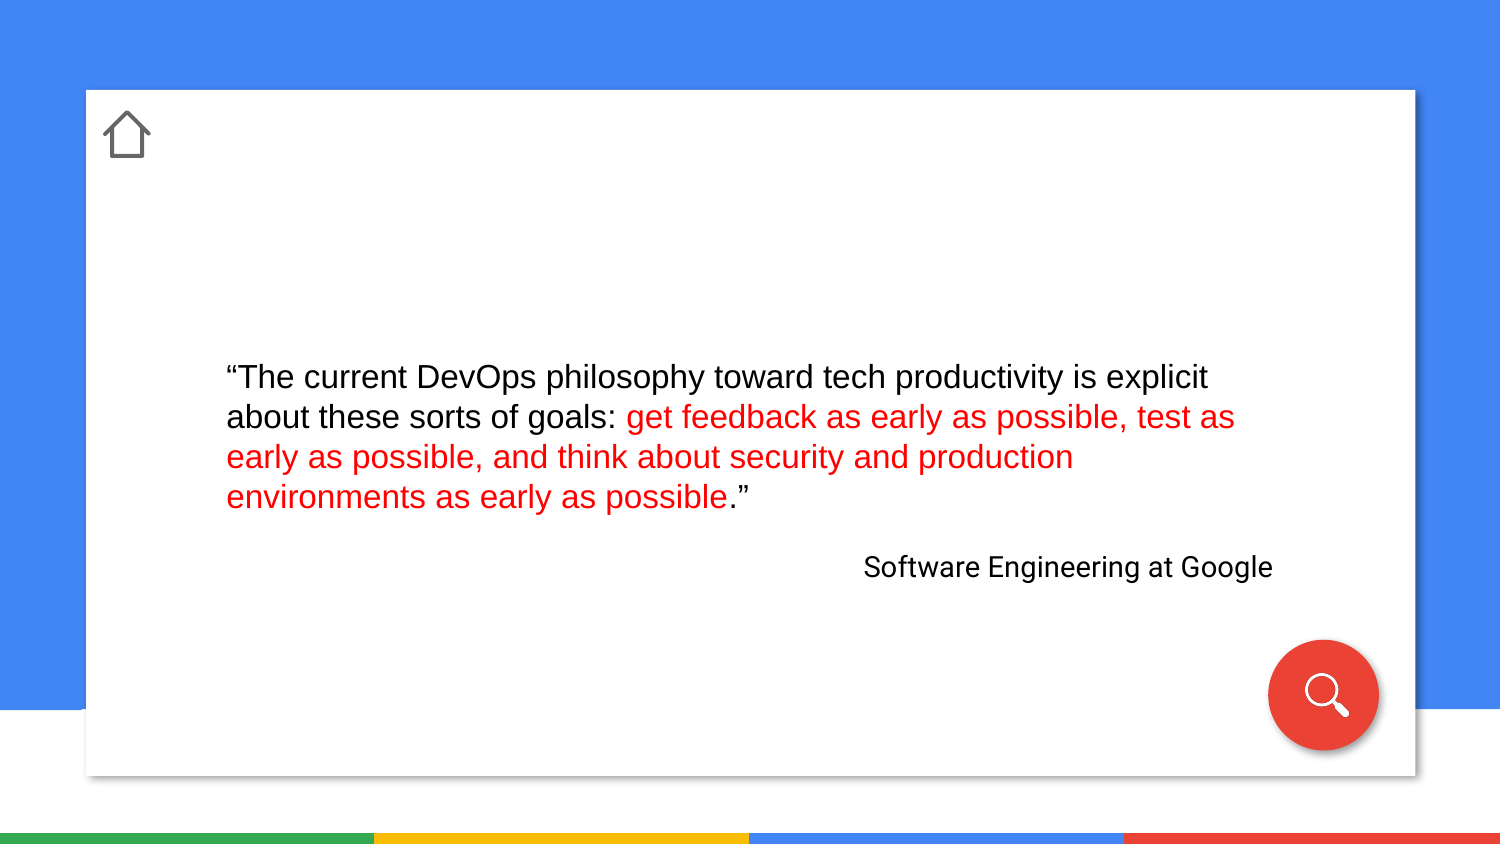

“The current DevOps philosophy toward tech productivity is explicit about these sorts of goals: get feedback as early as possible, test as early as possible, and think about security and production environments as early as possible.”
Software Engineering at Google